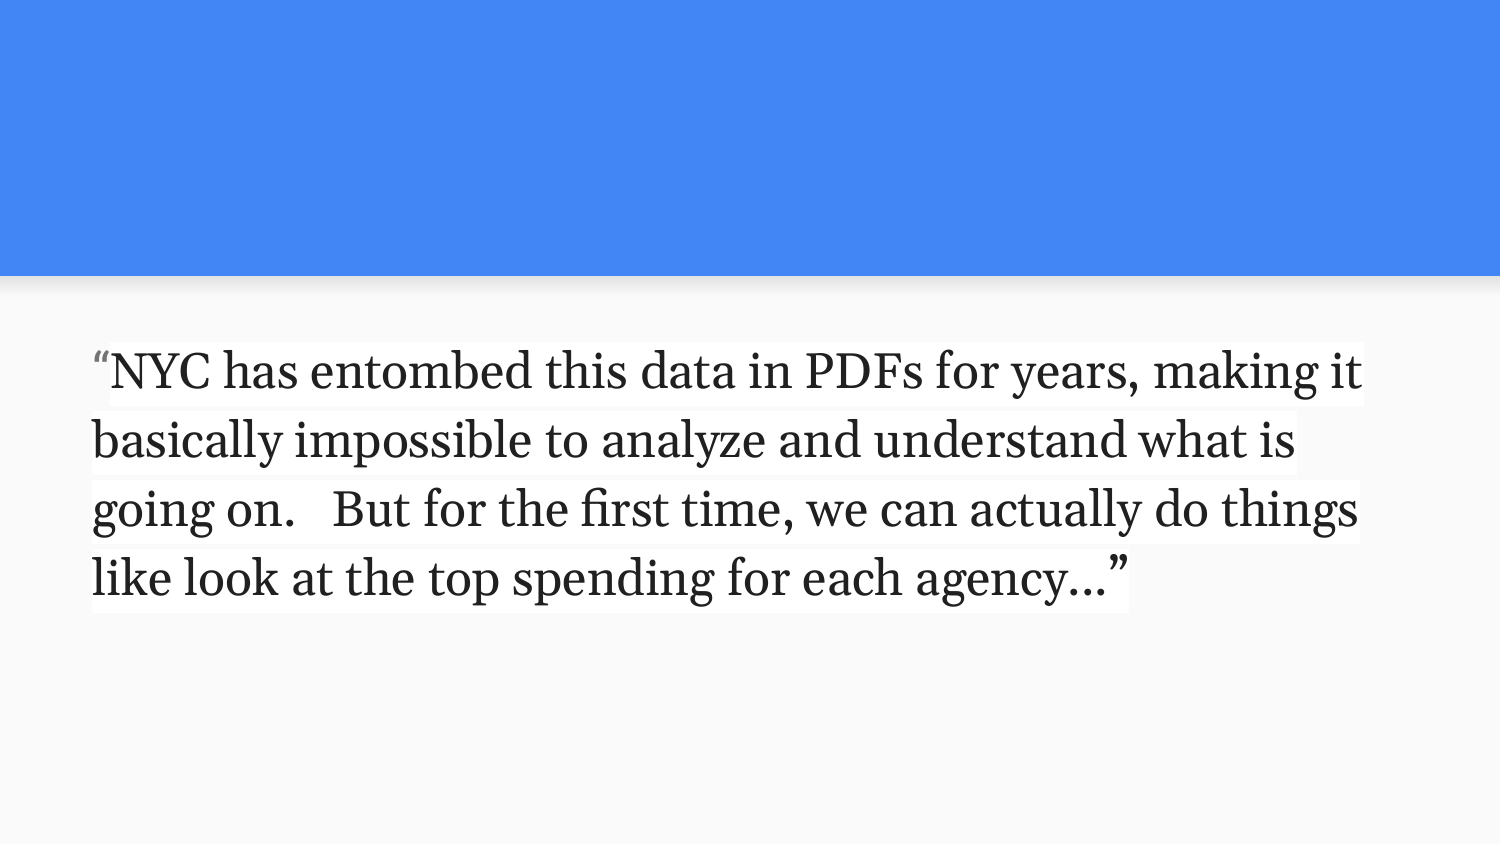

#
“NYC has entombed this data in PDFs for years, making it basically impossible to analyze and understand what is going on.   But for the first time, we can actually do things like look at the top spending for each agency...”